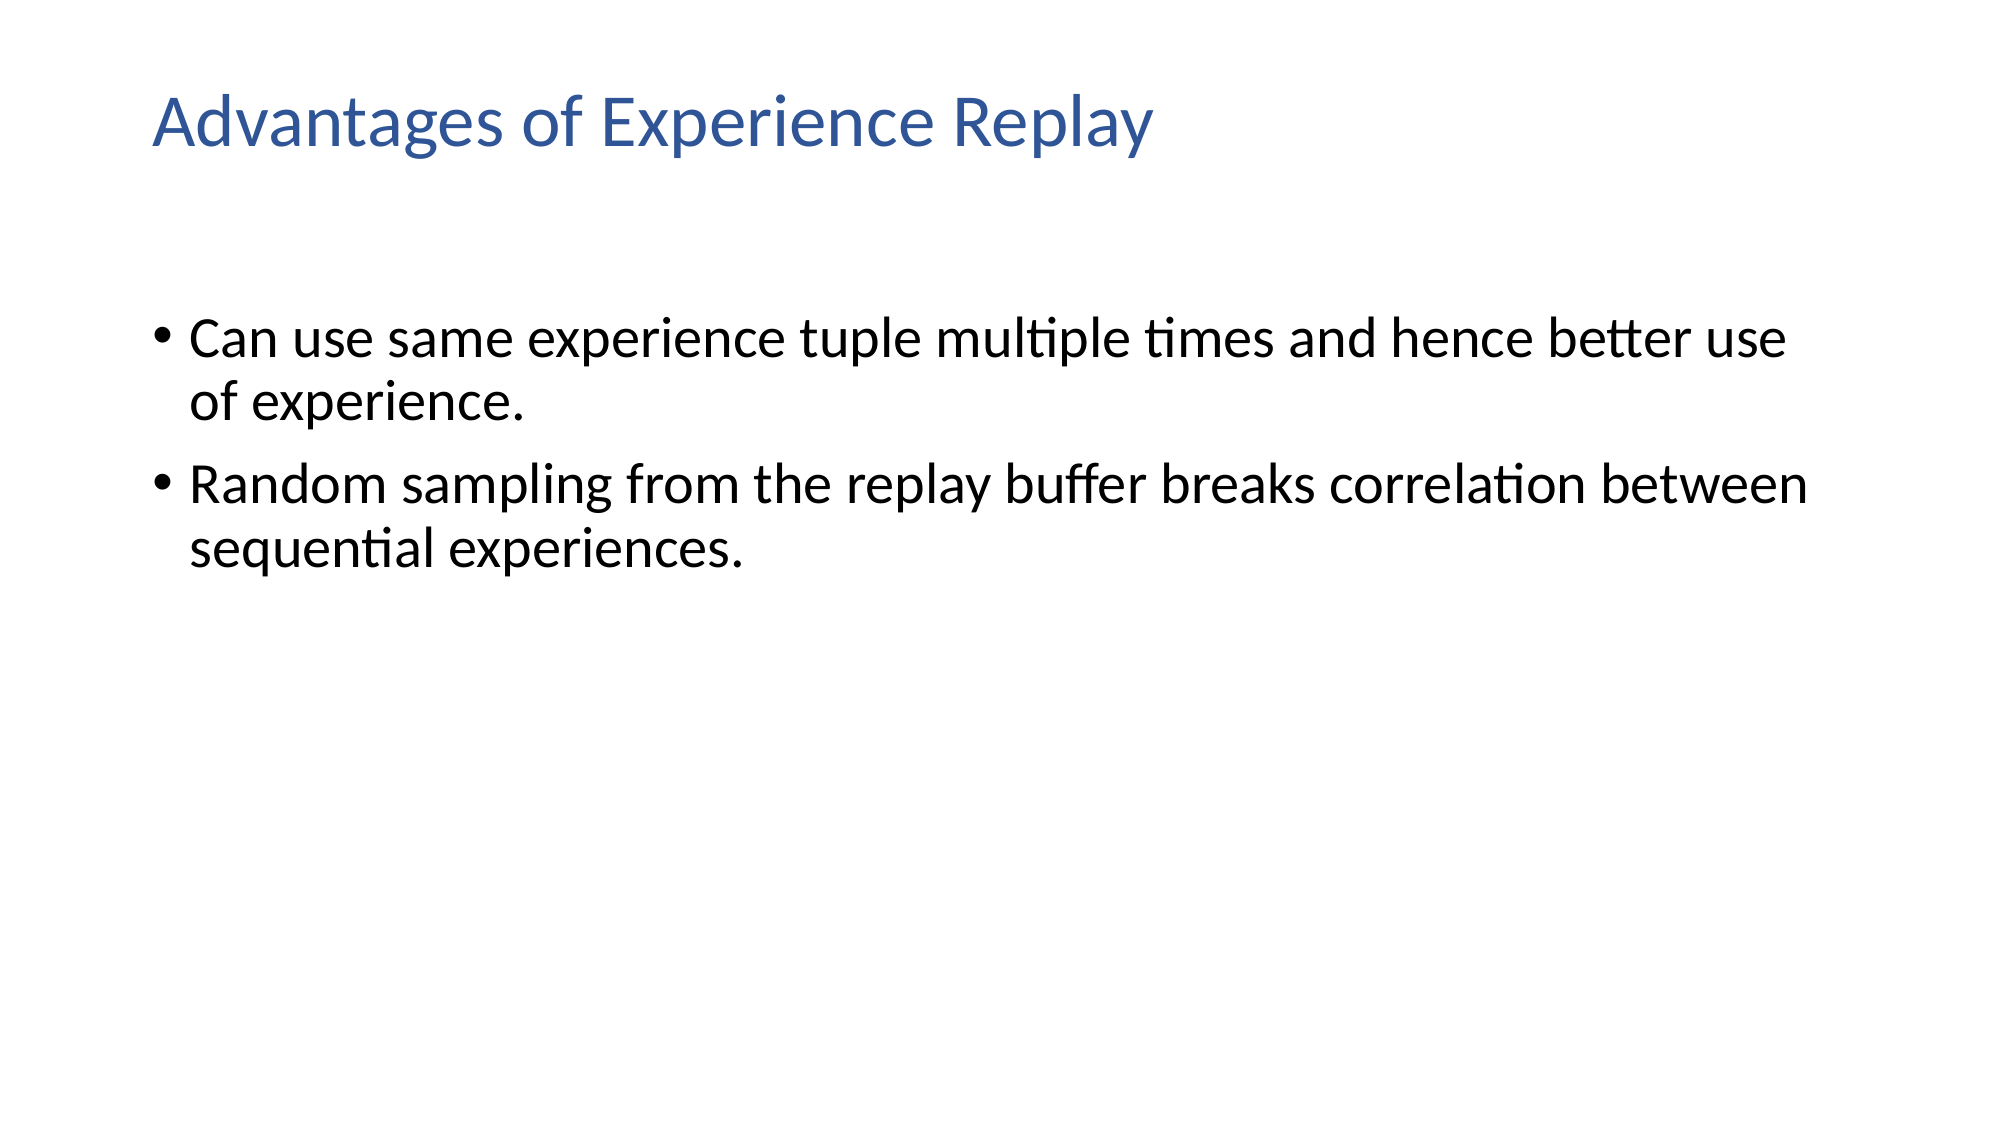

Advantages of Experience Replay
Can use same experience tuple multiple times and hence better use of experience.
Random sampling from the replay buffer breaks correlation between sequential experiences.